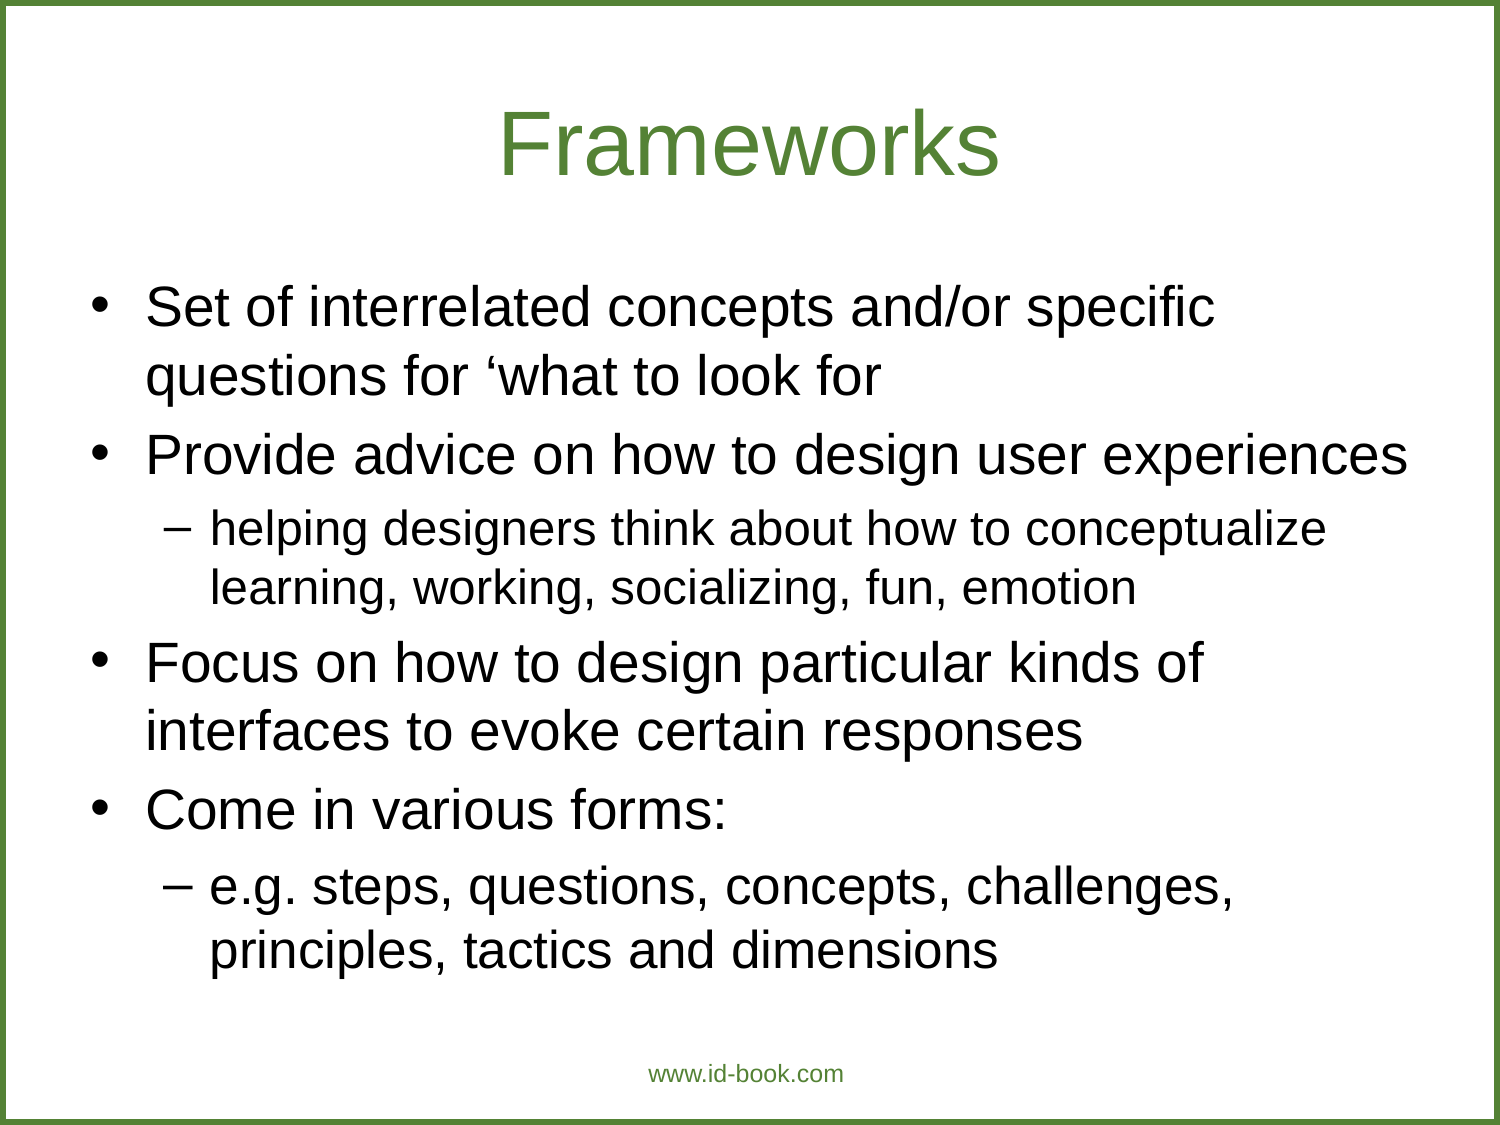

Set of interrelated concepts and/or specific questions for ‘what to look for
Provide advice on how to design user experiences
helping designers think about how to conceptualize learning, working, socializing, fun, emotion
Focus on how to design particular kinds of interfaces to evoke certain responses
Come in various forms:
e.g. steps, questions, concepts, challenges, principles, tactics and dimensions
Frameworks
www.id-book.com